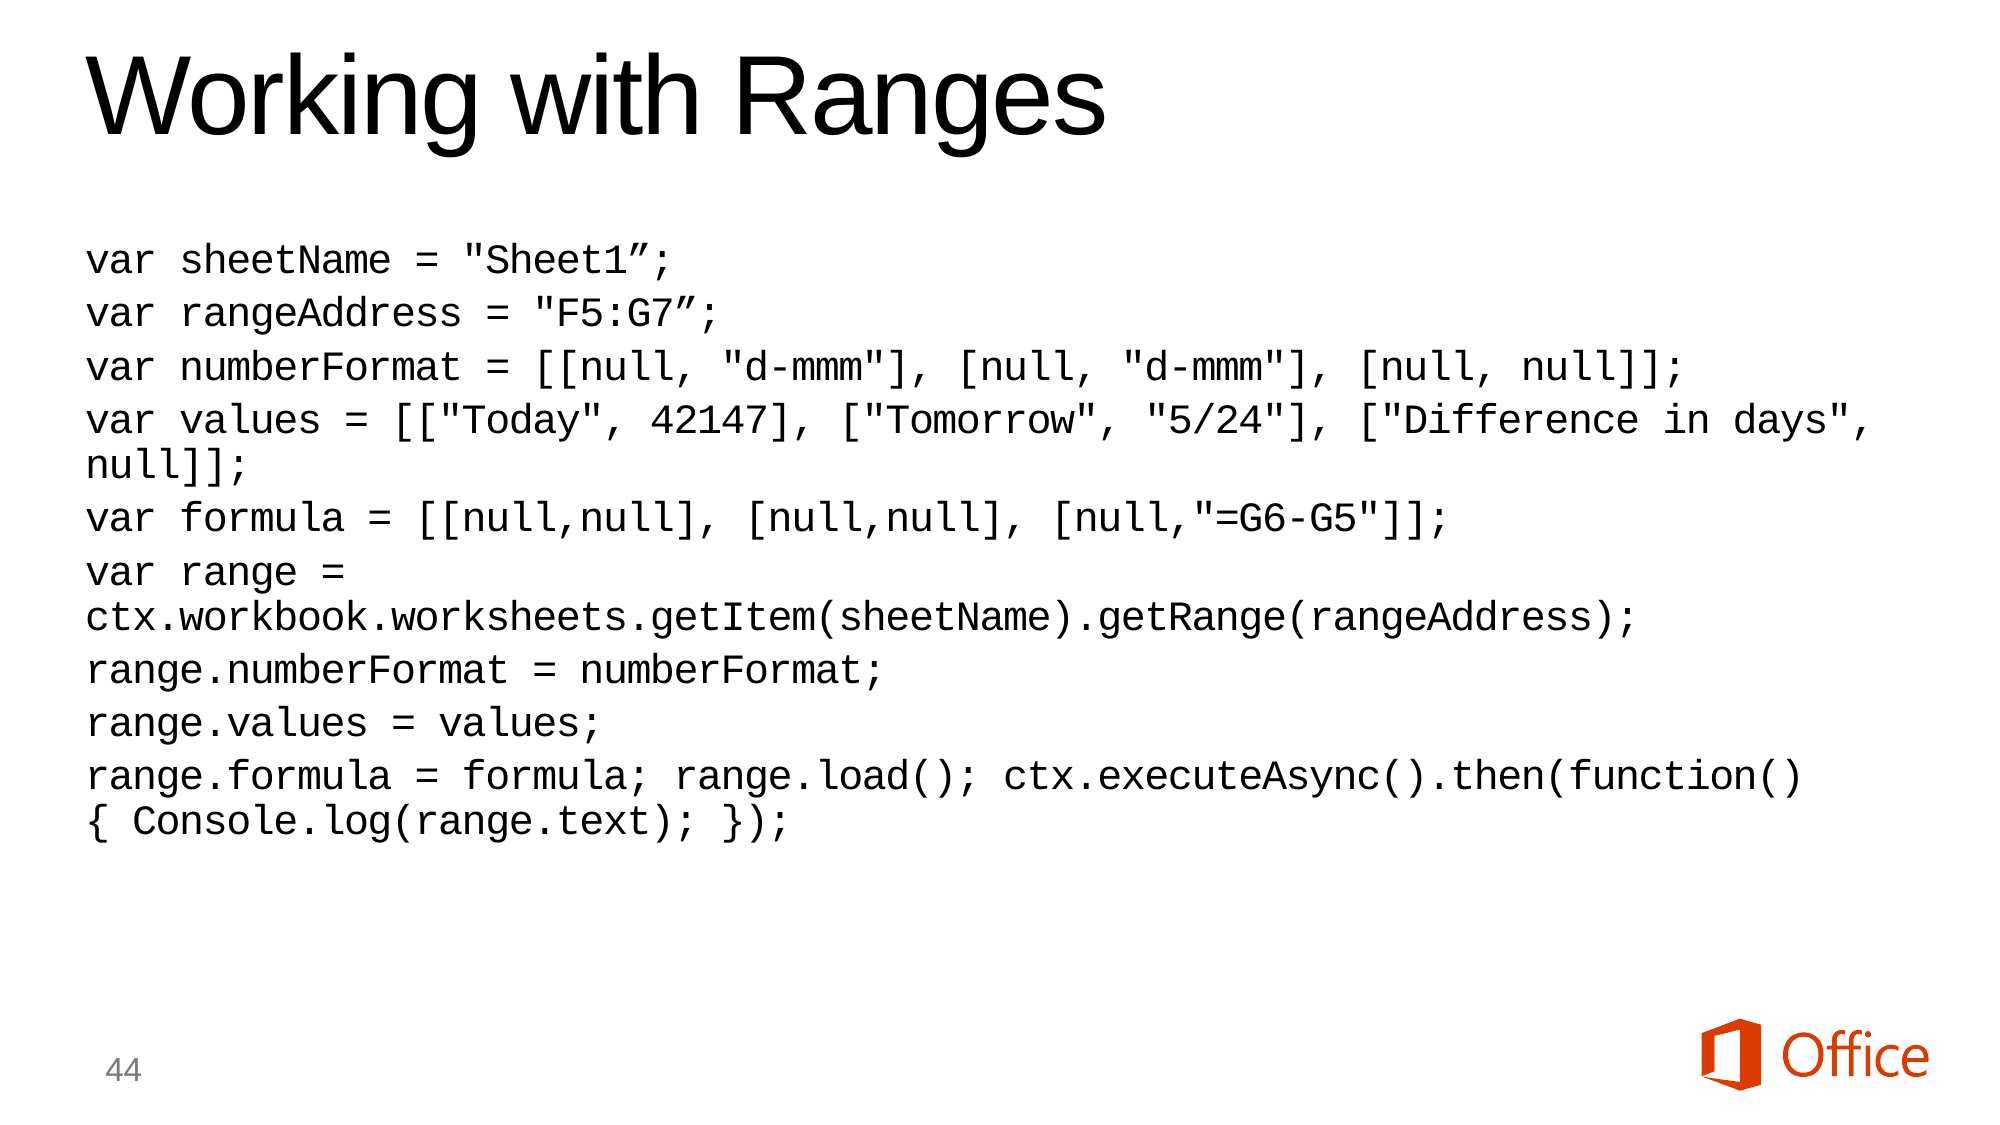

# Working with Ranges
var sheetName = "Sheet1”;
var rangeAddress = "F5:G7”;
var numberFormat = [[null, "d-mmm"], [null, "d-mmm"], [null, null]];
var values = [["Today", 42147], ["Tomorrow", "5/24"], ["Difference in days", null]];
var formula = [[null,null], [null,null], [null,"=G6-G5"]];
var range = ctx.workbook.worksheets.getItem(sheetName).getRange(rangeAddress);
range.numberFormat = numberFormat;
range.values = values;
range.formula = formula; range.load(); ctx.executeAsync().then(function() { Console.log(range.text); });
44